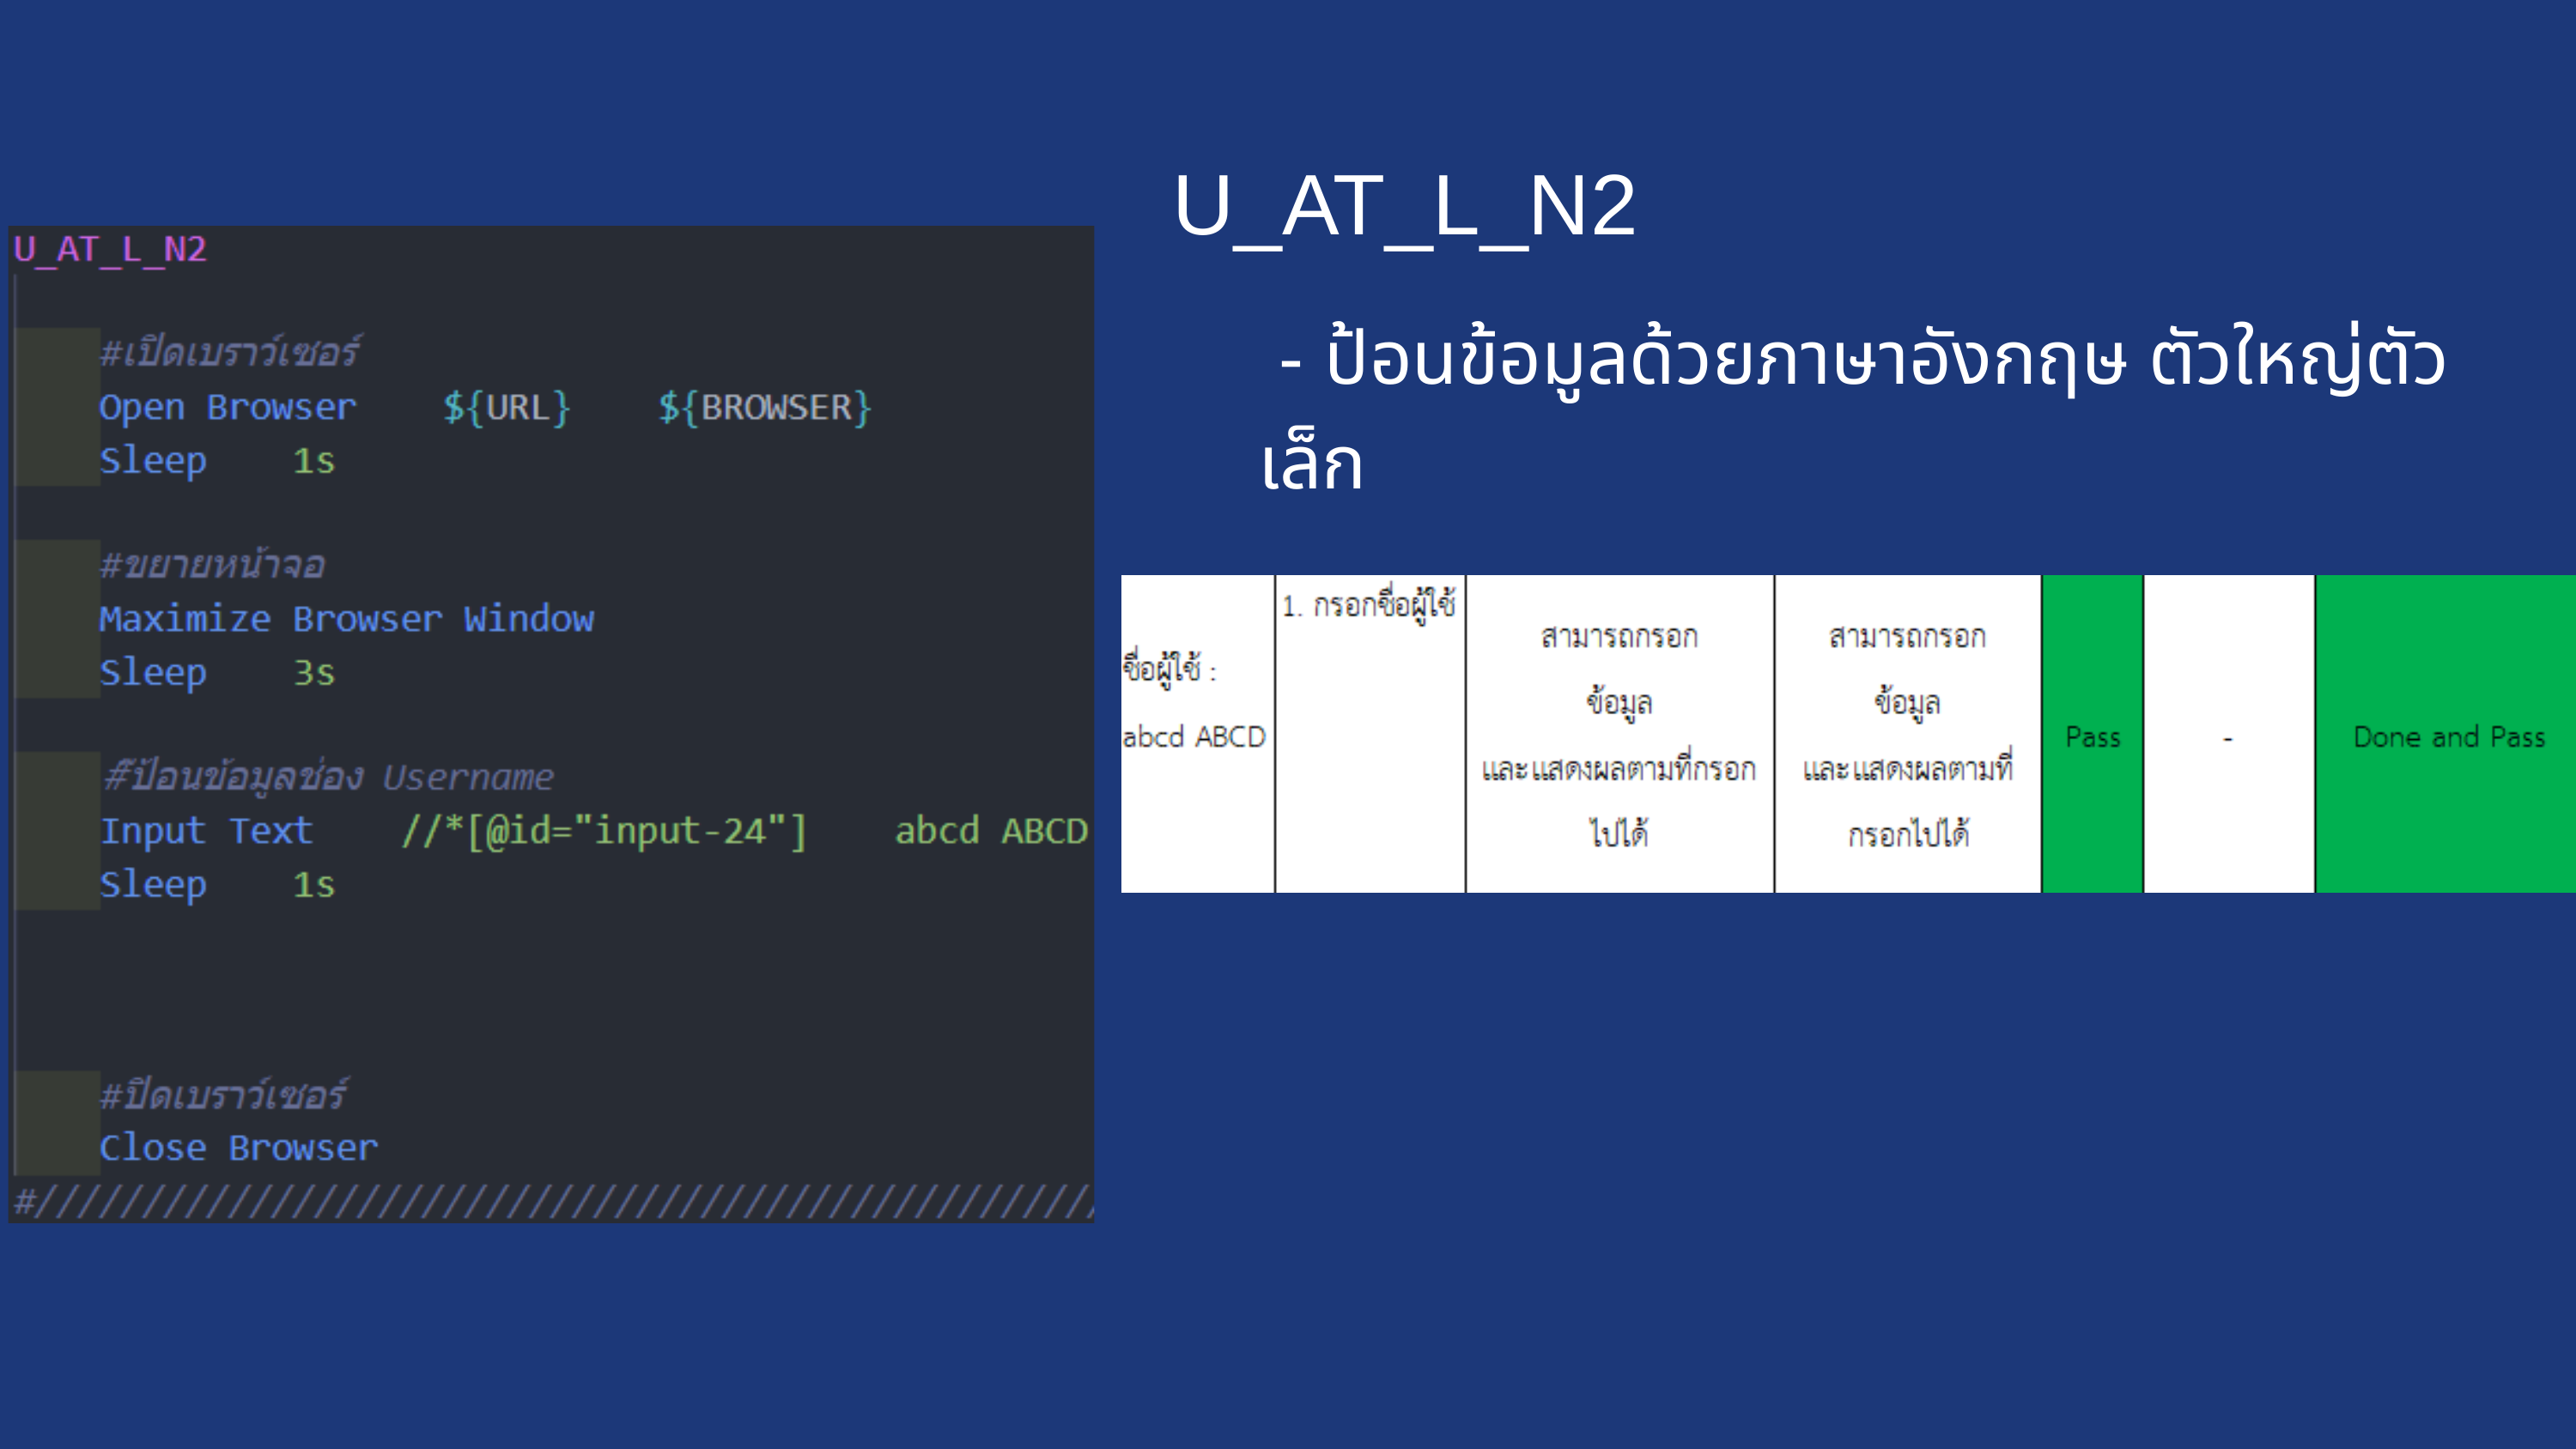

U_AT_L_N2

 - ป้อนข้อมูลด้วยภาษาอังกฤษ ตัวใหญ่ตัวเล็ก